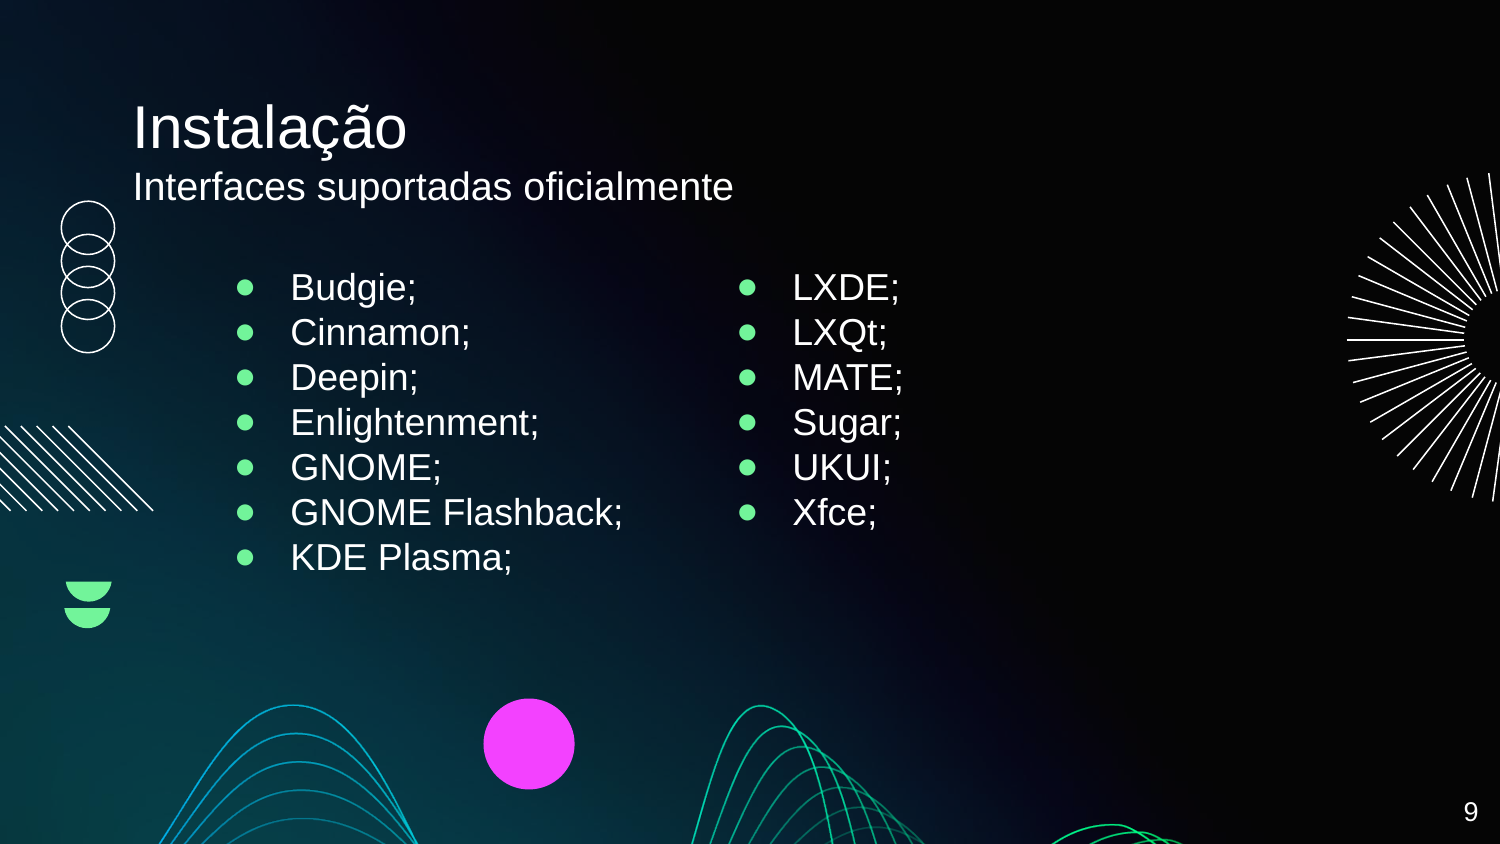

# Instalação
Interfaces suportadas oficialmente
Budgie;
Cinnamon;
Deepin;
Enlightenment;
GNOME;
GNOME Flashback;
KDE Plasma;

LXDE;
LXQt;
MATE;
Sugar;
UKUI;
Xfce;

9